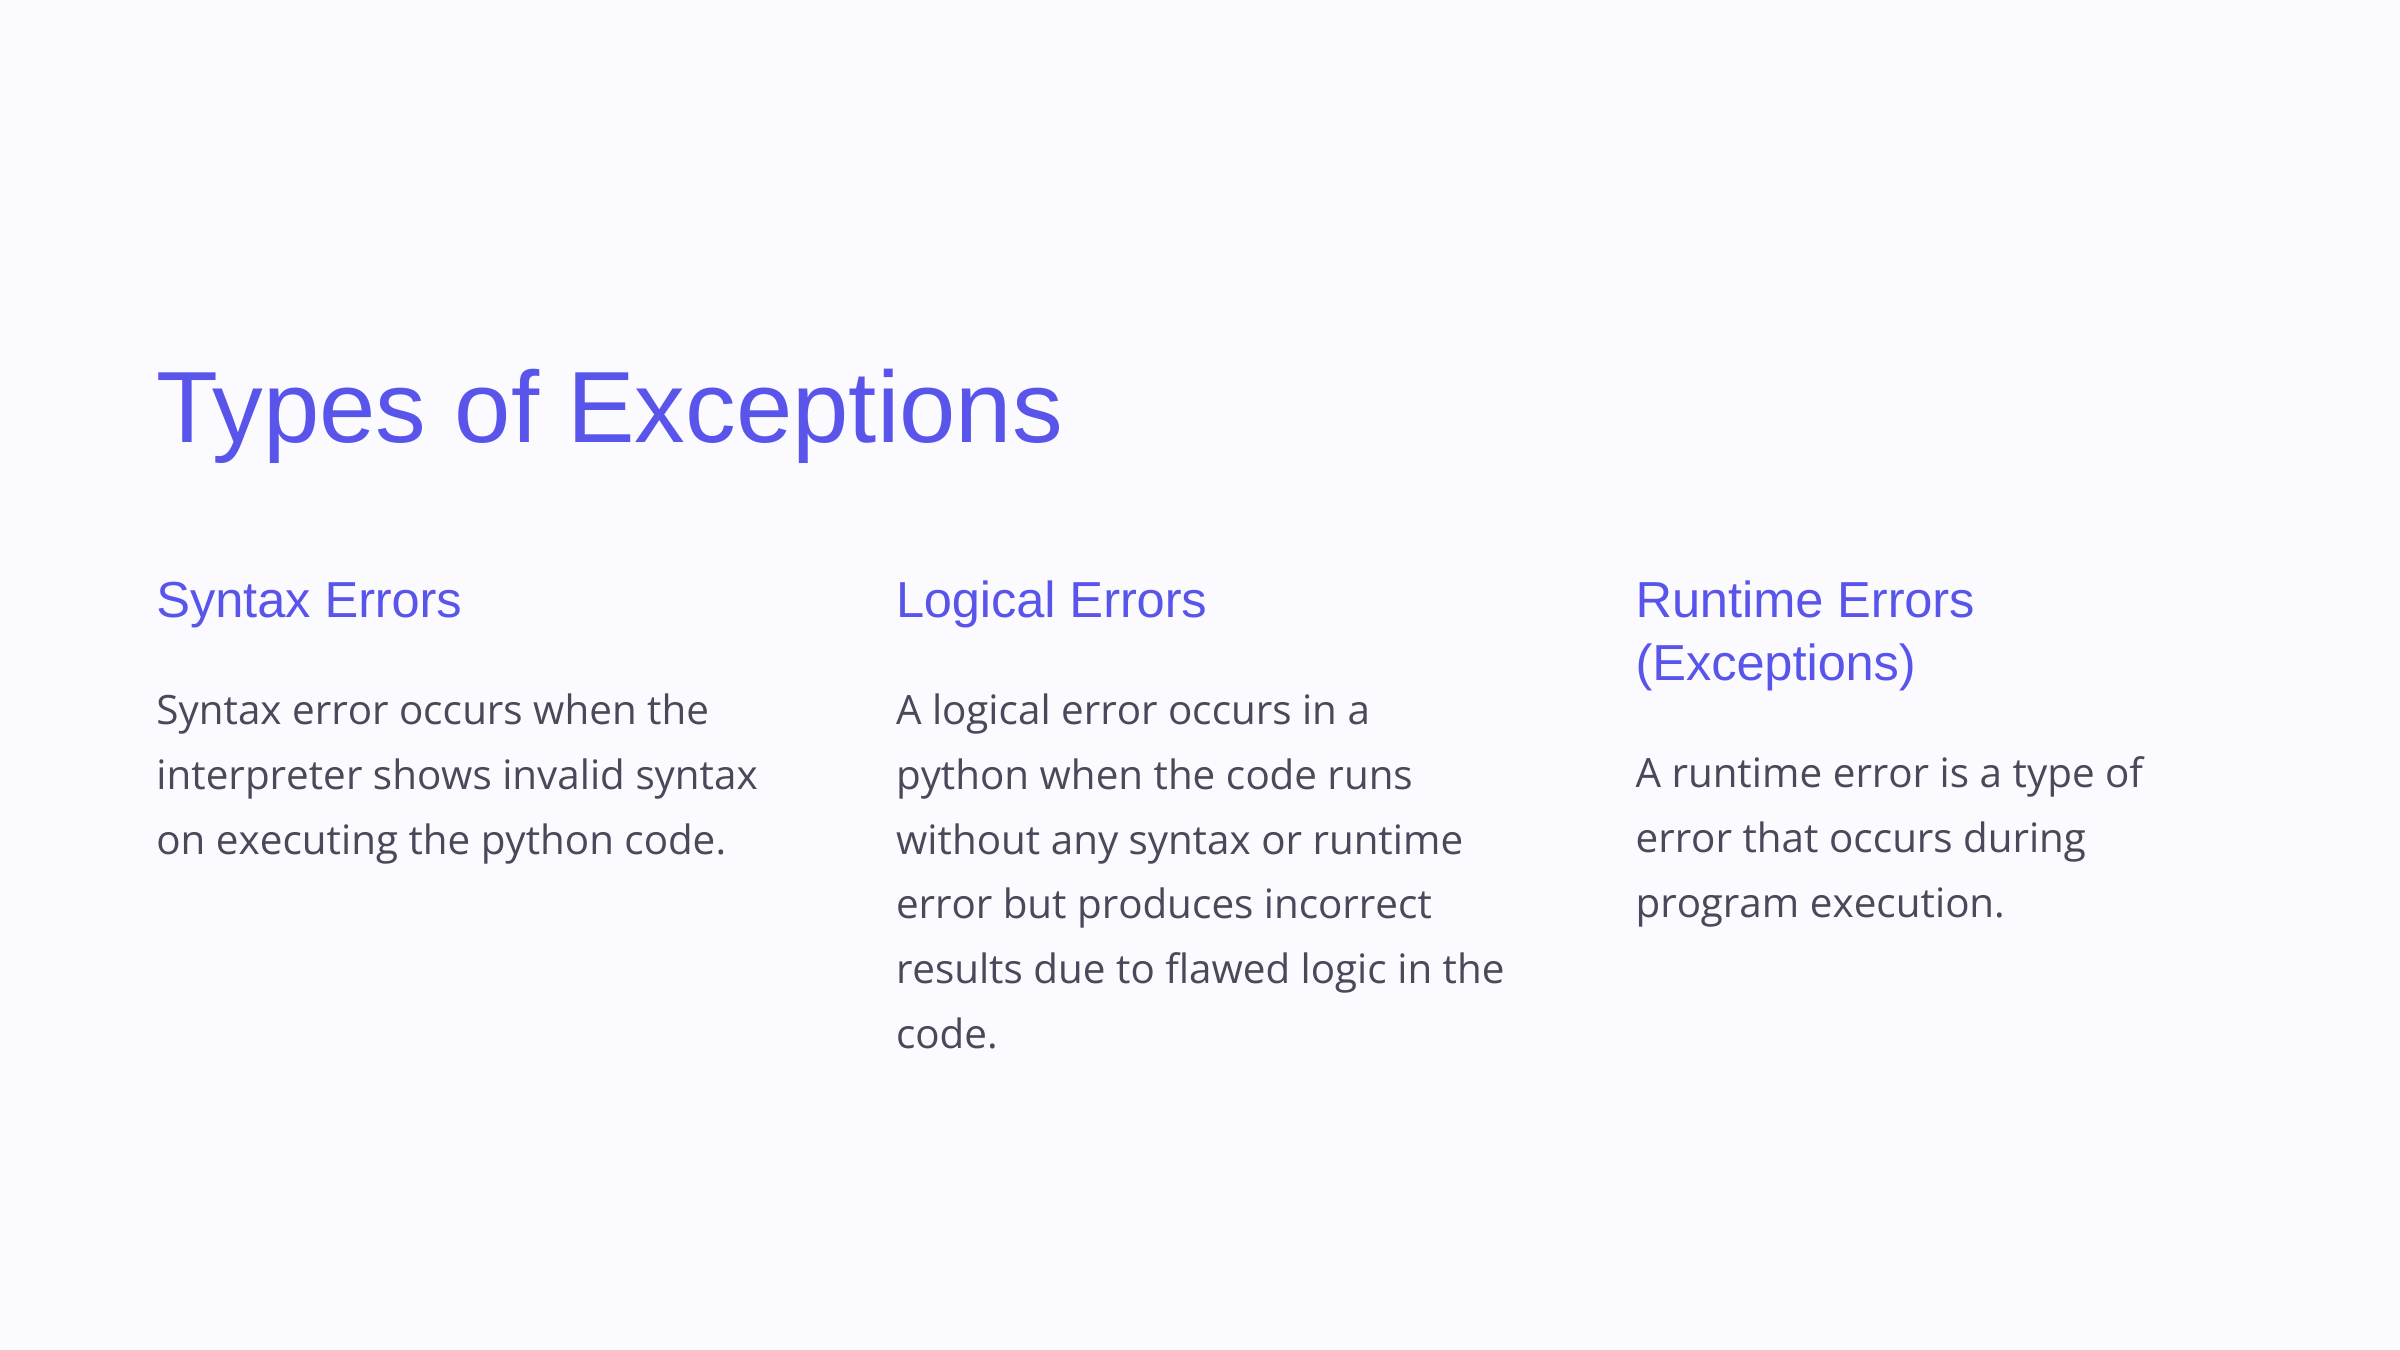

Types of Exceptions
Syntax Errors
Logical Errors
Runtime Errors (Exceptions)
Syntax error occurs when the interpreter shows invalid syntax on executing the python code.
A logical error occurs in a python when the code runs without any syntax or runtime error but produces incorrect results due to flawed logic in the code.
A runtime error is a type of error that occurs during program execution.